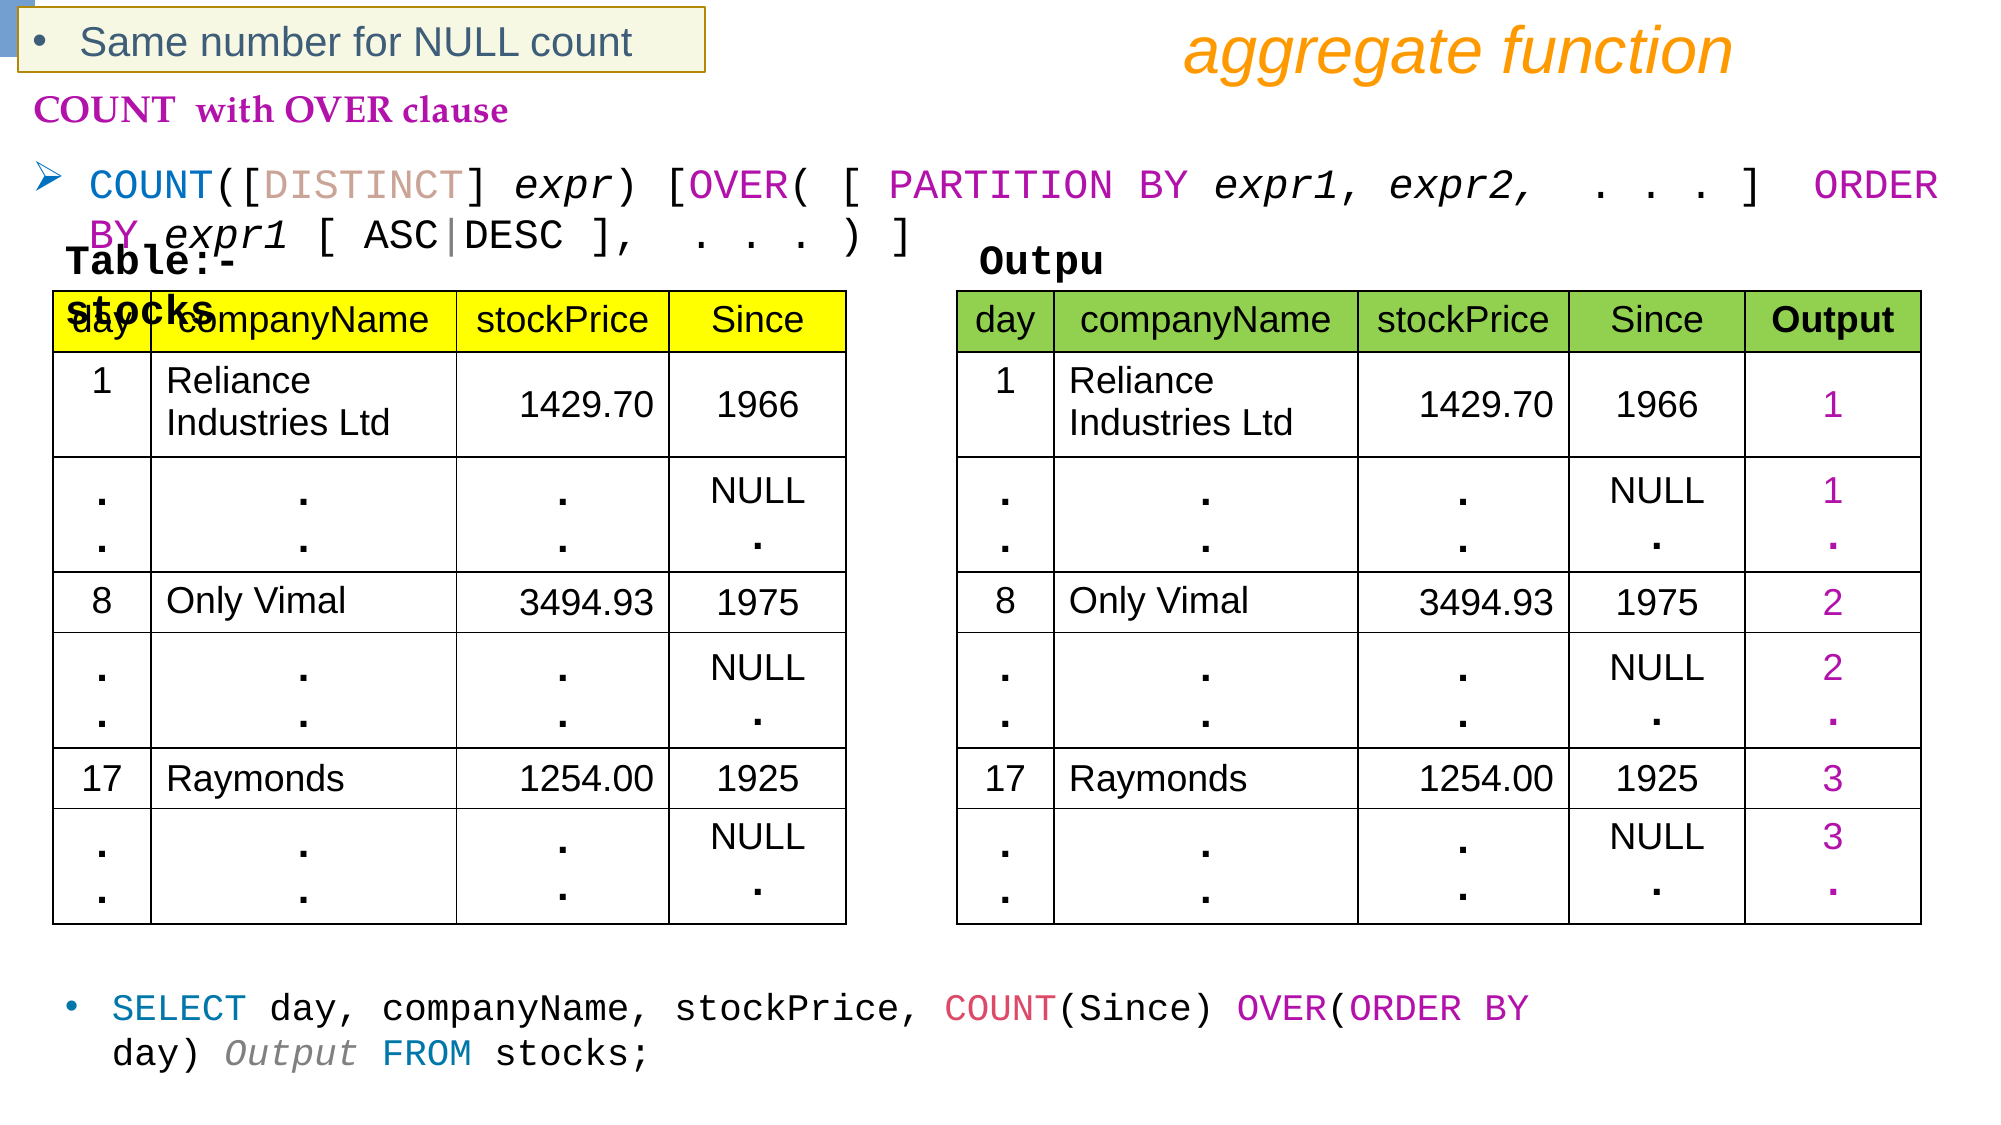

aggregate function
Same number for NULL count
COUNT  with OVER clause
COUNT([DISTINCT] expr) [OVER( [ PARTITION BY expr1, expr2,  . . . ]  ORDER BY expr1 [ ASC|DESC ],  . . . ) ]
Table:- stocks
Output
| day | companyName | stockPrice | Since |
| --- | --- | --- | --- |
| 1 | Reliance Industries Ltd | 1429.70 | 1966 |
| . . | . . | . . | NULL . |
| 8 | Only Vimal | 3494.93 | 1975 |
| . . | . . | . . | NULL . |
| 17 | Raymonds | 1254.00 | 1925 |
| . . | . . | . . | NULL . |
| day | companyName | stockPrice | Since | Output |
| --- | --- | --- | --- | --- |
| 1 | Reliance Industries Ltd | 1429.70 | 1966 | 1 |
| . . | . . | . . | NULL . | 1 . |
| 8 | Only Vimal | 3494.93 | 1975 | 2 |
| . . | . . | . . | NULL . | 2 . |
| 17 | Raymonds | 1254.00 | 1925 | 3 |
| . . | . . | . . | NULL . | 3 . |
SELECT day, companyName, stockPrice, COUNT(Since) OVER(ORDER BY day) Output FROM stocks;